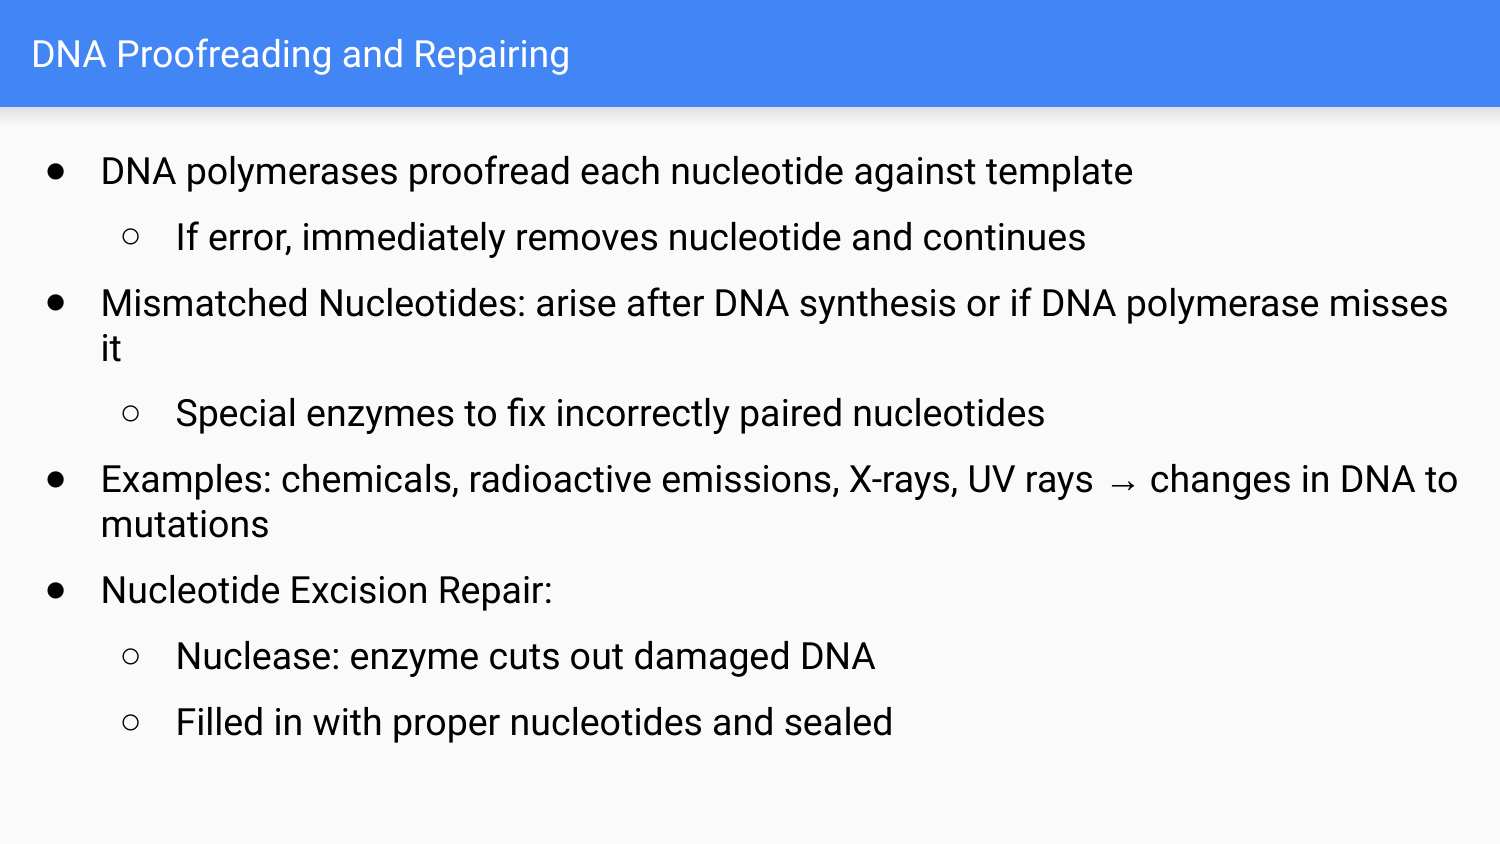

# DNA Proofreading and Repairing
DNA polymerases proofread each nucleotide against template
If error, immediately removes nucleotide and continues
Mismatched Nucleotides: arise after DNA synthesis or if DNA polymerase misses it
Special enzymes to fix incorrectly paired nucleotides
Examples: chemicals, radioactive emissions, X-rays, UV rays → changes in DNA to mutations
Nucleotide Excision Repair:
Nuclease: enzyme cuts out damaged DNA
Filled in with proper nucleotides and sealed